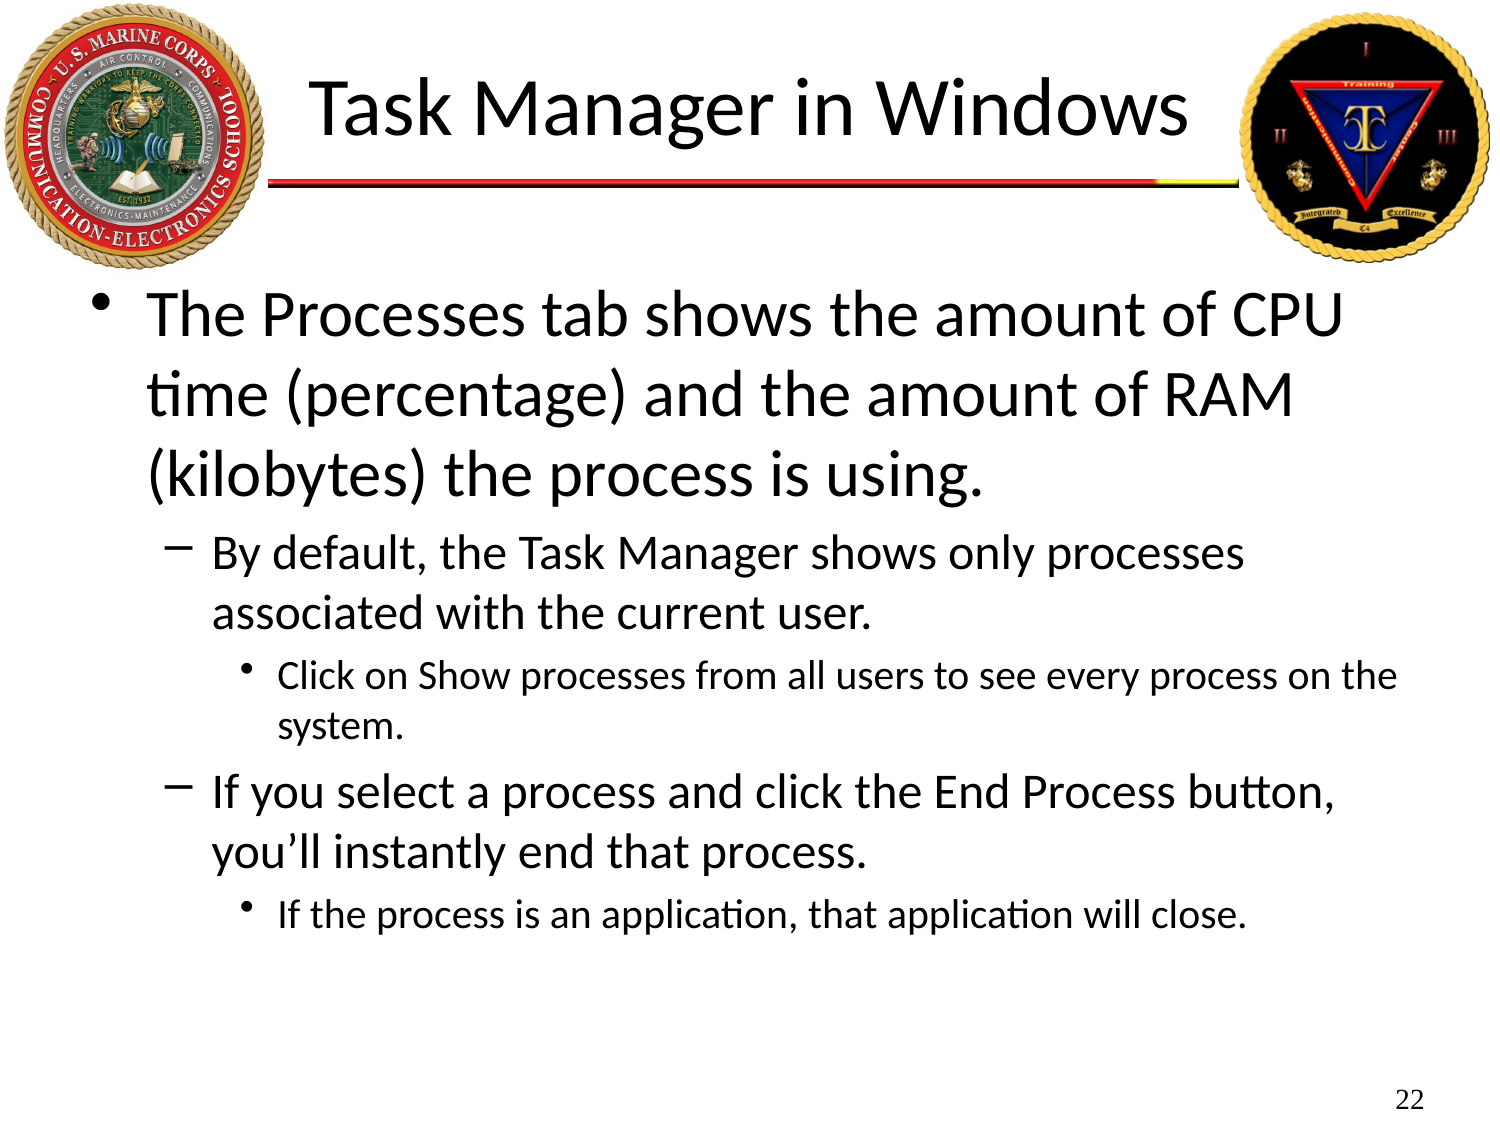

# Task Manager in Windows
The Processes tab shows the amount of CPU time (percentage) and the amount of RAM (kilobytes) the process is using.
By default, the Task Manager shows only processes associated with the current user.
Click on Show processes from all users to see every process on the system.
If you select a process and click the End Process button, you’ll instantly end that process.
If the process is an application, that application will close.